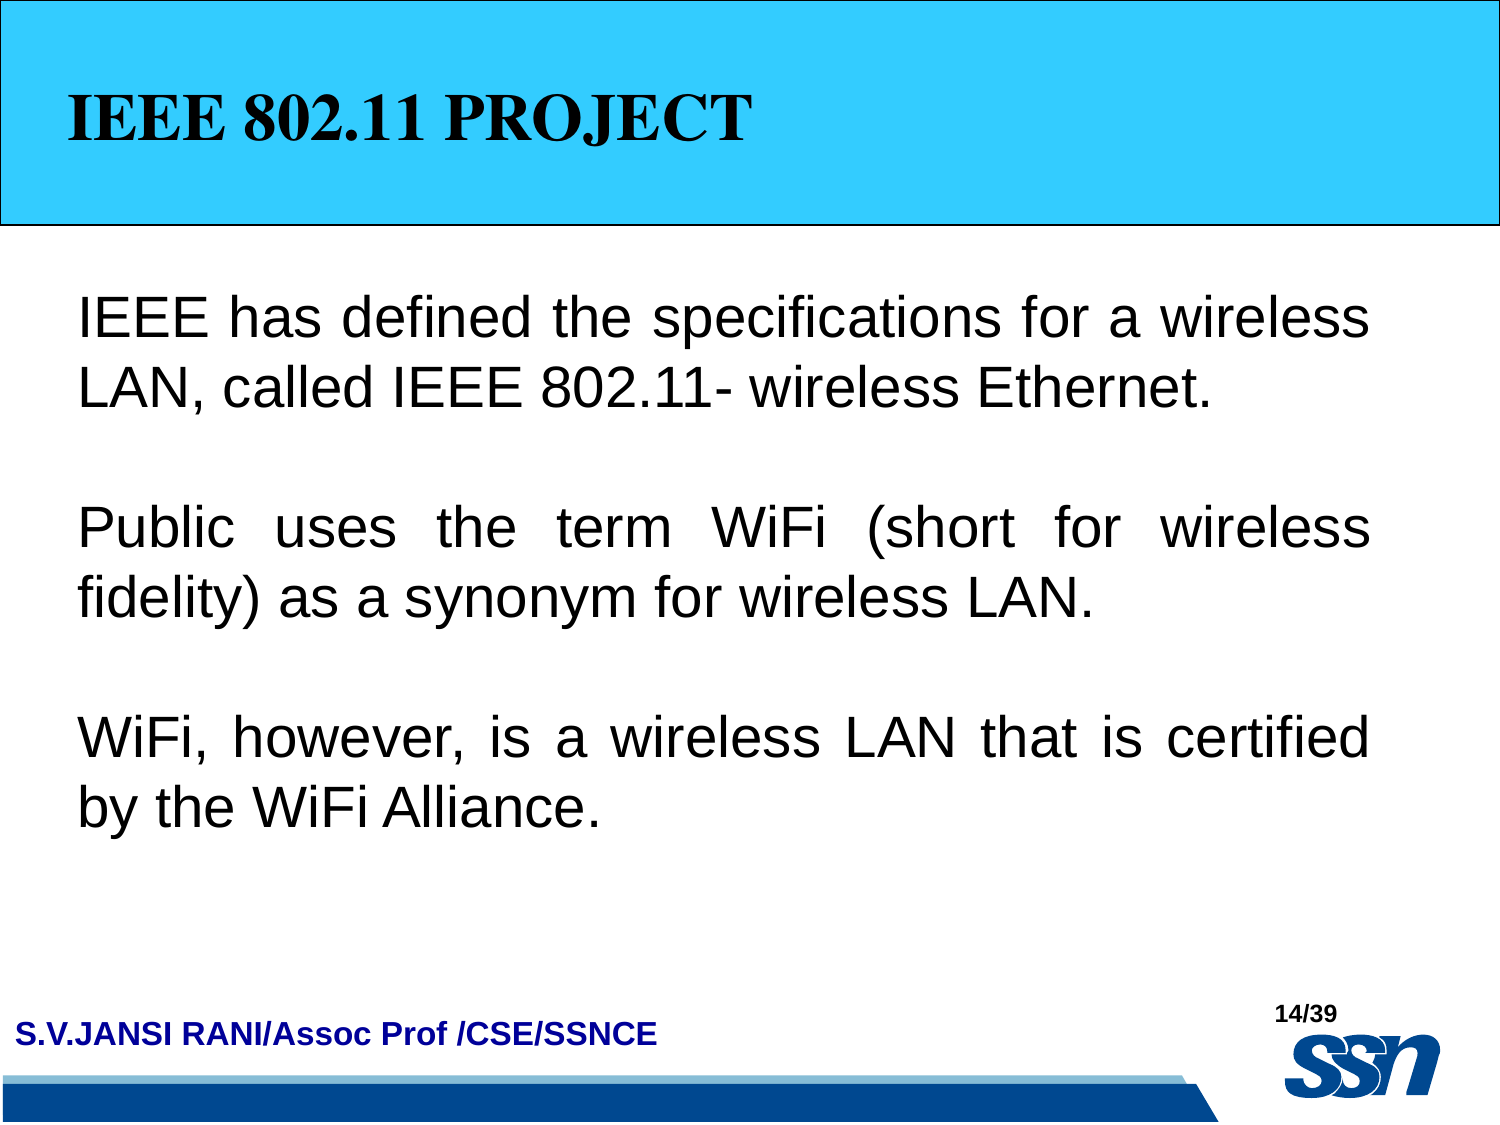

IEEE 802.11 PROJECT

IEEE has defined the specifications for a wireless LAN, called IEEE 802.11- wireless Ethernet.

Public uses the term WiFi (short for wireless fidelity) as a synonym for wireless LAN.

WiFi, however, is a wireless LAN that is certified by the WiFi Alliance.